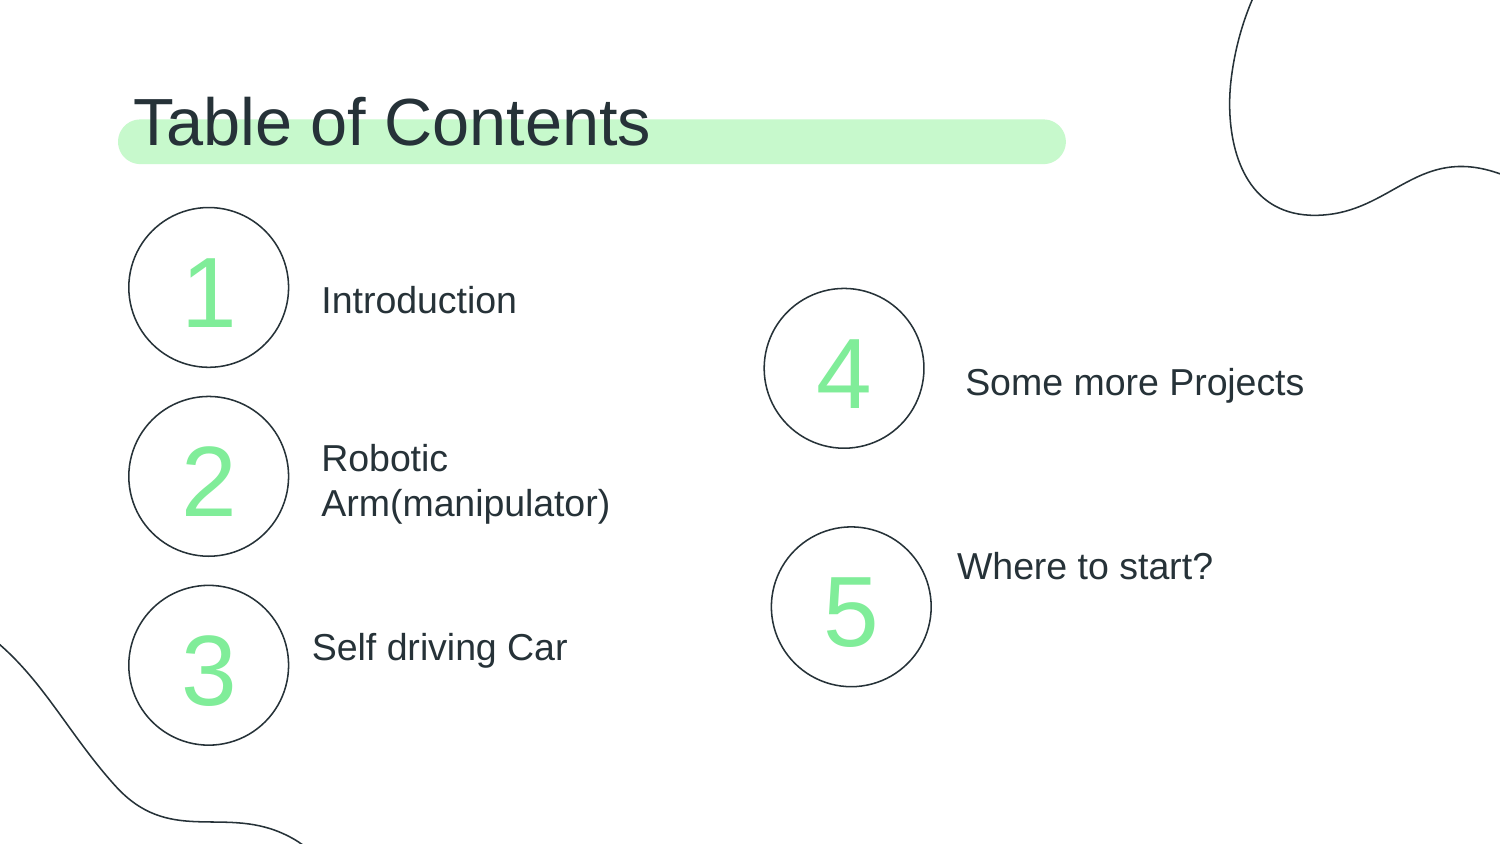

Table of Contents

# 1
Introduction

4
Some more Projects

Robotic Arm(manipulator)
2

Where to start?
5

Self driving Car
3